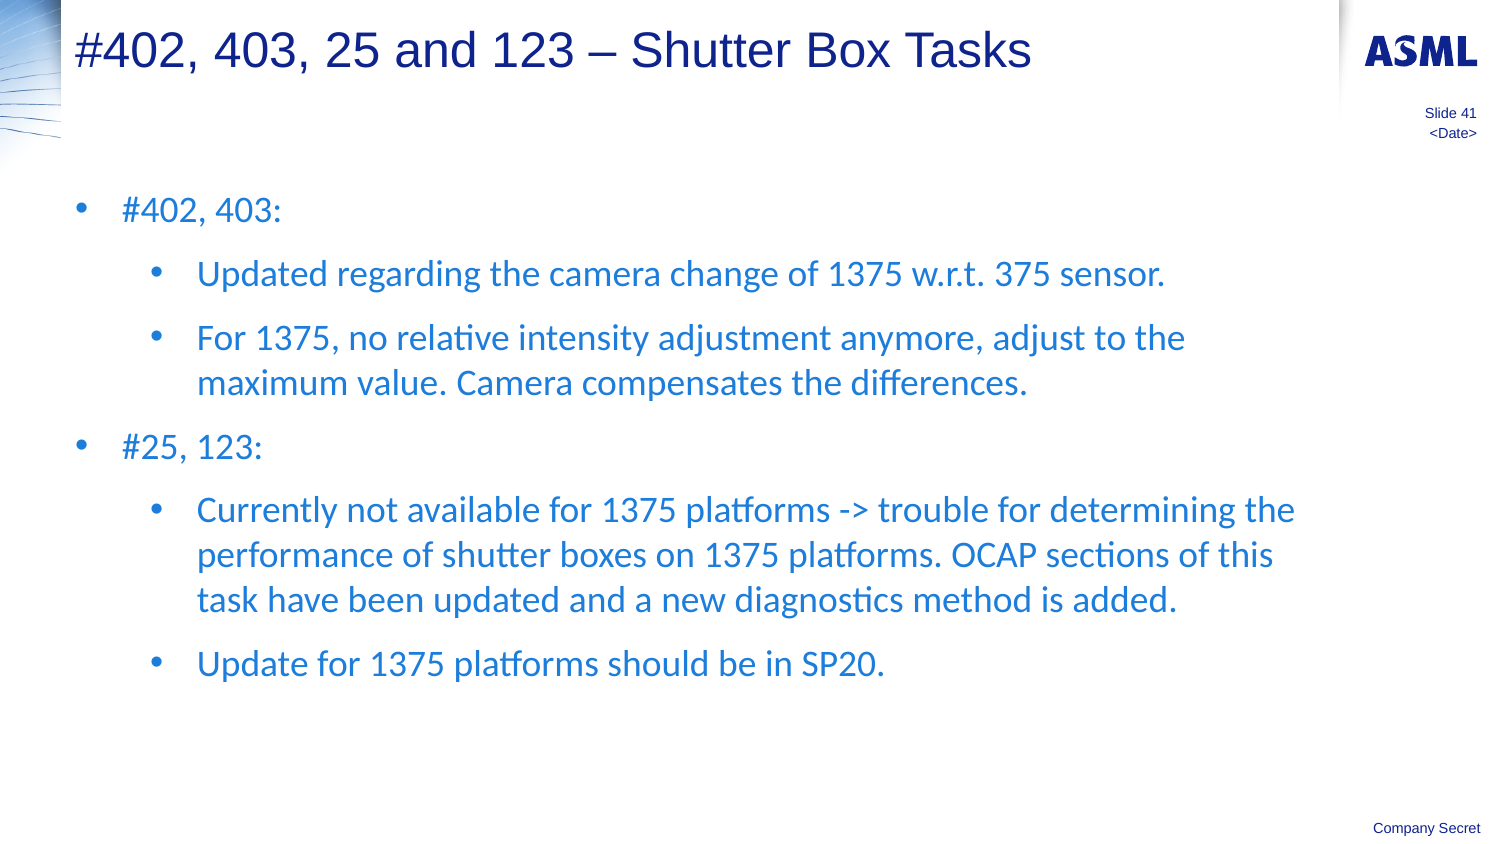

Confidential
# #402, 403, 25 and 123 – Shutter Box Tasks
Slide 41
<Date>
#402, 403:
Updated regarding the camera change of 1375 w.r.t. 375 sensor.
For 1375, no relative intensity adjustment anymore, adjust to the maximum value. Camera compensates the differences.
#25, 123:
Currently not available for 1375 platforms -> trouble for determining the performance of shutter boxes on 1375 platforms. OCAP sections of this task have been updated and a new diagnostics method is added.
Update for 1375 platforms should be in SP20.